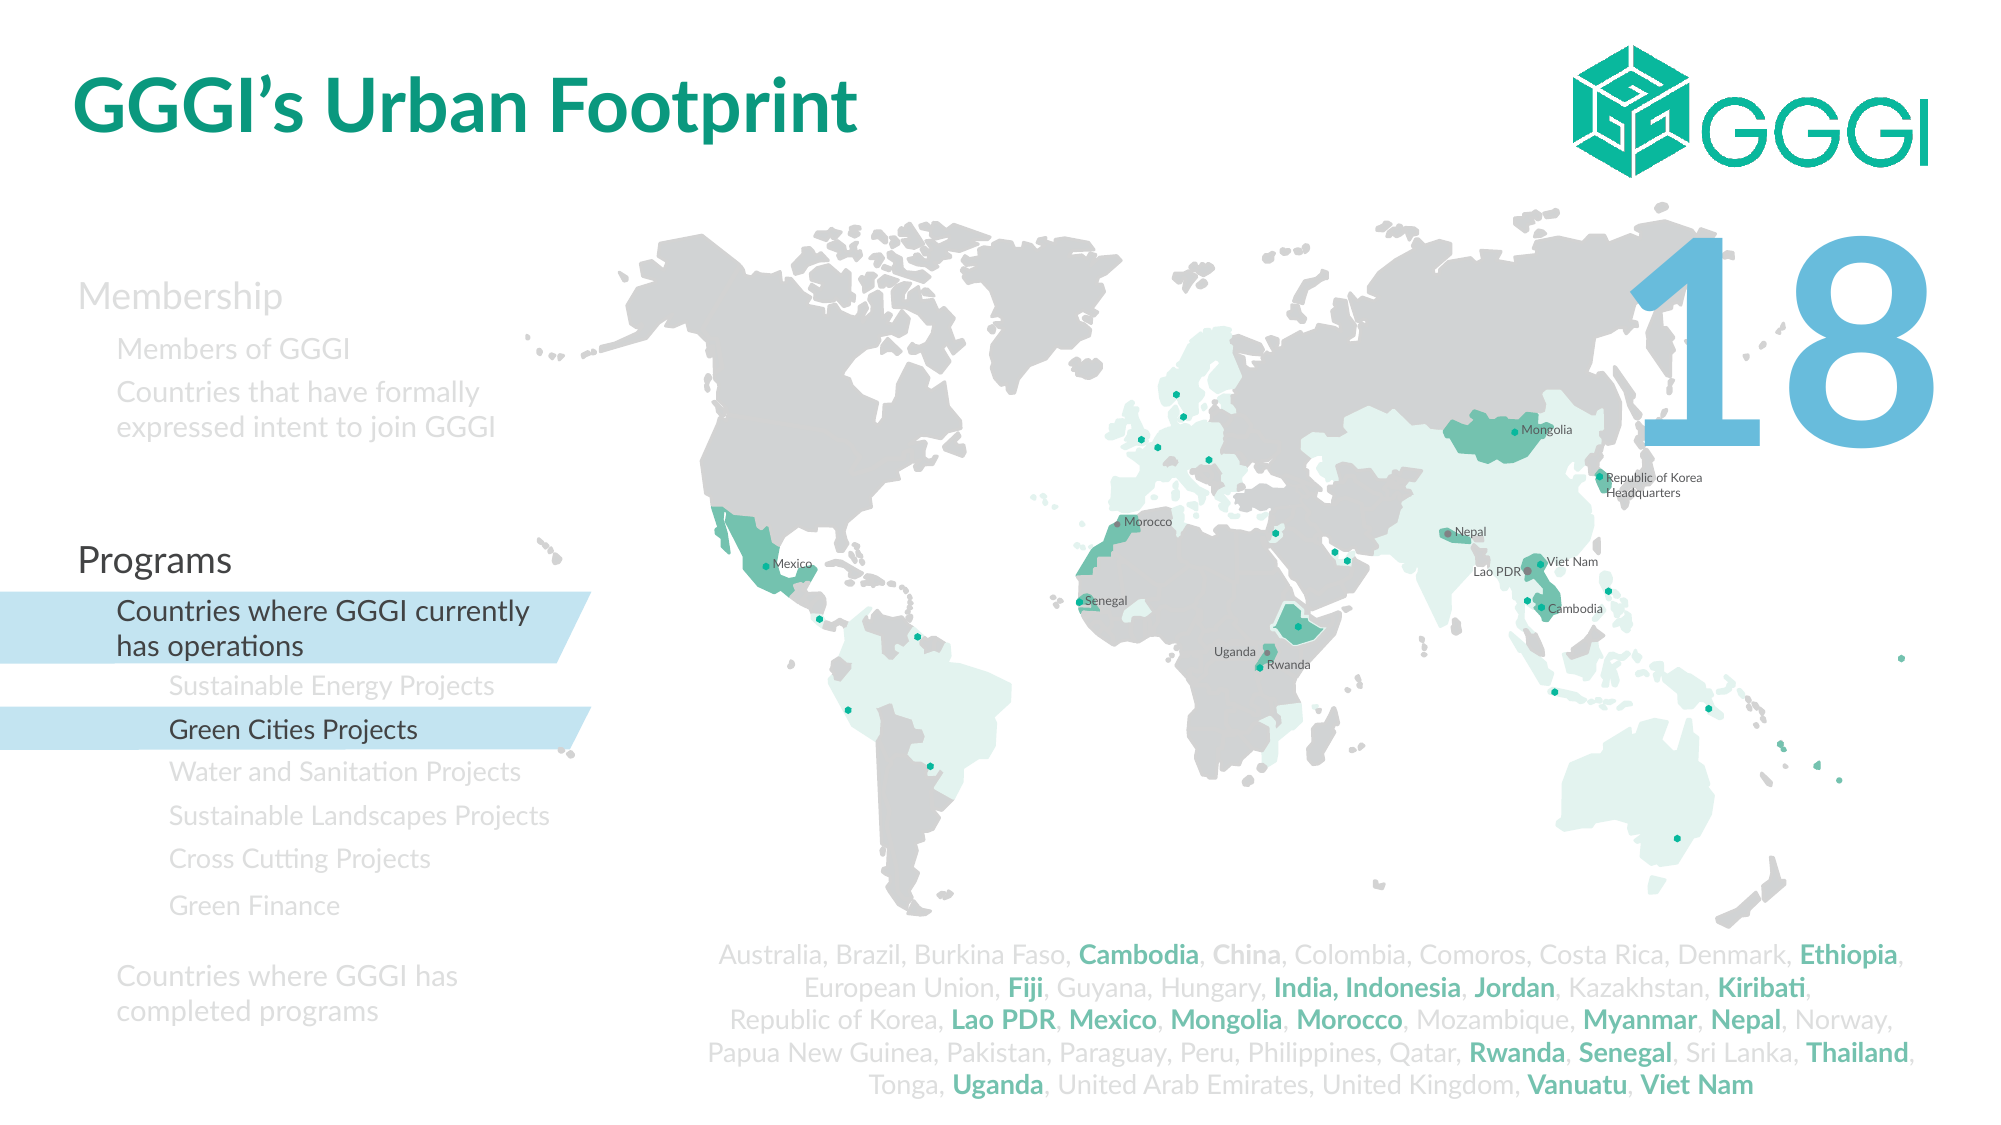

# GGGI’s Urban Footprint

Mongolia

Republic of Korea
Headquarters

Morocco

Nepal

Viet Nam

Mexico

Senegal

Cambodia

Uganda

Rwanda

18
Membership
Members of GGGI

Countries that have formally expressed intent to join GGGI

Programs

Lao PDR
Countries where GGGI currently has operations
Sustainable Energy Projects

Green Cities Projects
Water and Sanitation Projects

Sustainable Landscapes Projects
Cross Cutting Projects
Green Finance
Australia, Brazil, Burkina Faso, Cambodia, China, Colombia, Comoros, Costa Rica, Denmark, Ethiopia, European Union, Fiji, Guyana, Hungary, India, Indonesia, Jordan, Kazakhstan, Kiribati,
Republic of Korea, Lao PDR, Mexico, Mongolia, Morocco, Mozambique, Myanmar, Nepal, Norway, Papua New Guinea, Pakistan, Paraguay, Peru, Philippines, Qatar, Rwanda, Senegal, Sri Lanka, Thailand, Tonga, Uganda, United Arab Emirates, United Kingdom, Vanuatu, Viet Nam
Countries where GGGI has completed programs